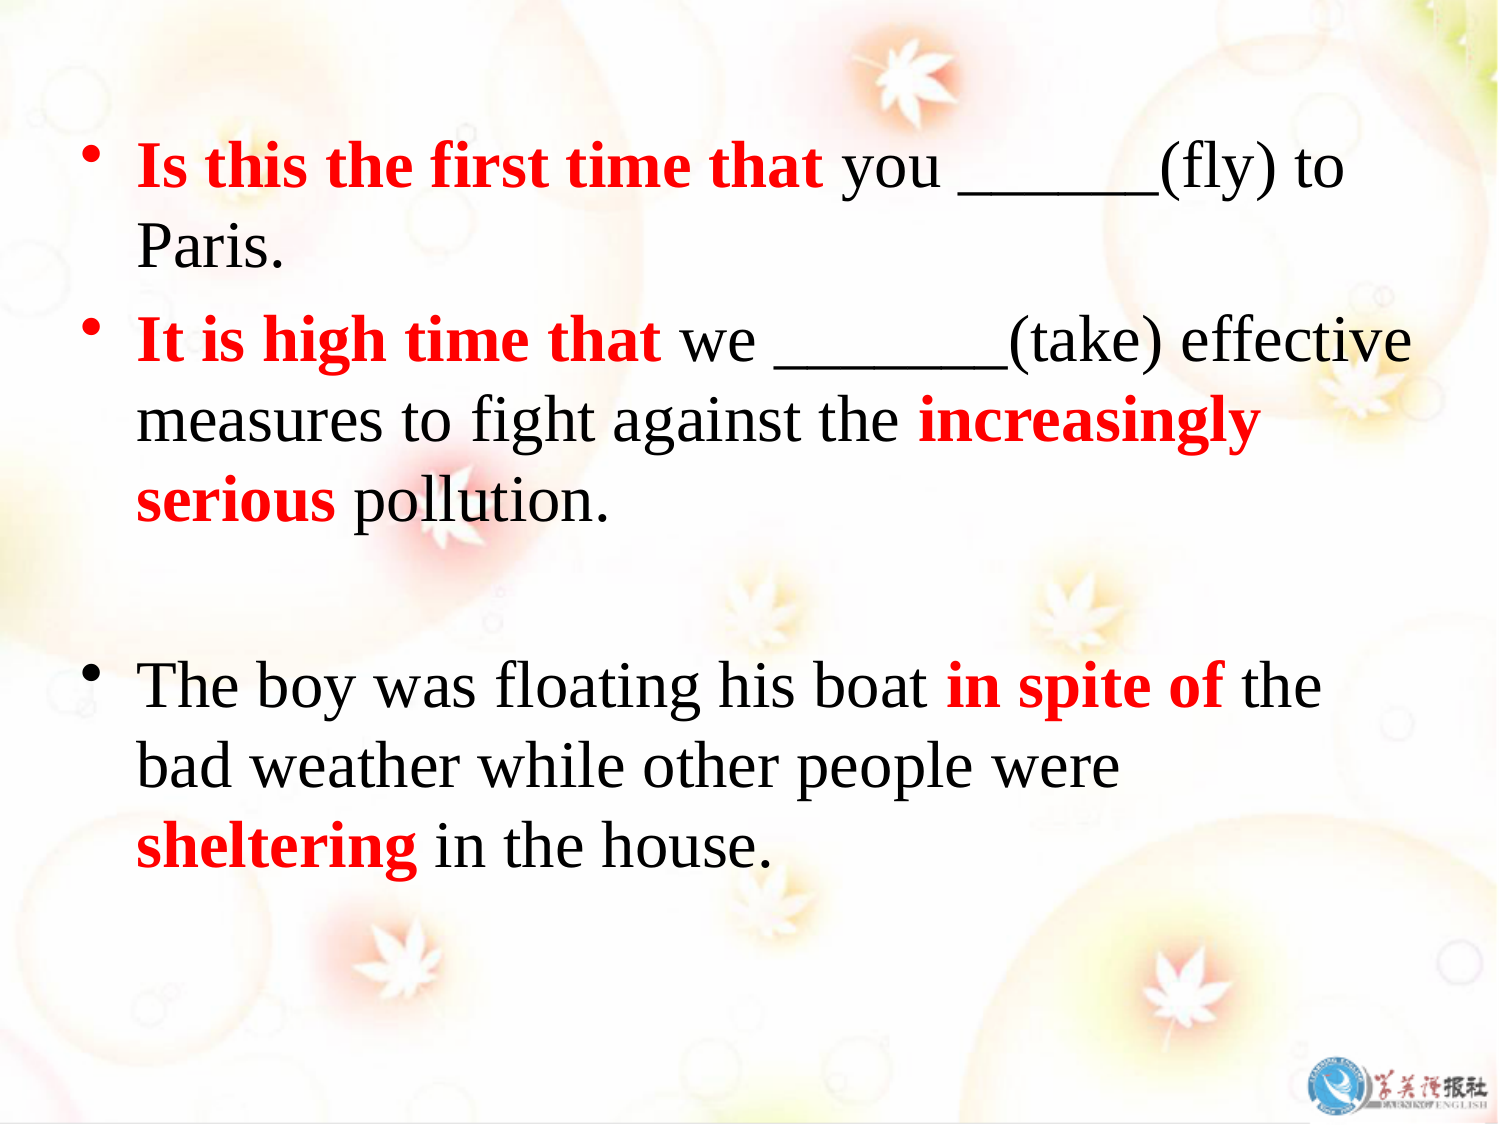

Is this the first time that you ______(fly) to Paris.
It is high time that we _______(take) effective measures to fight against the increasingly serious pollution.

The boy was floating his boat in spite of the bad weather while other people were sheltering in the house.